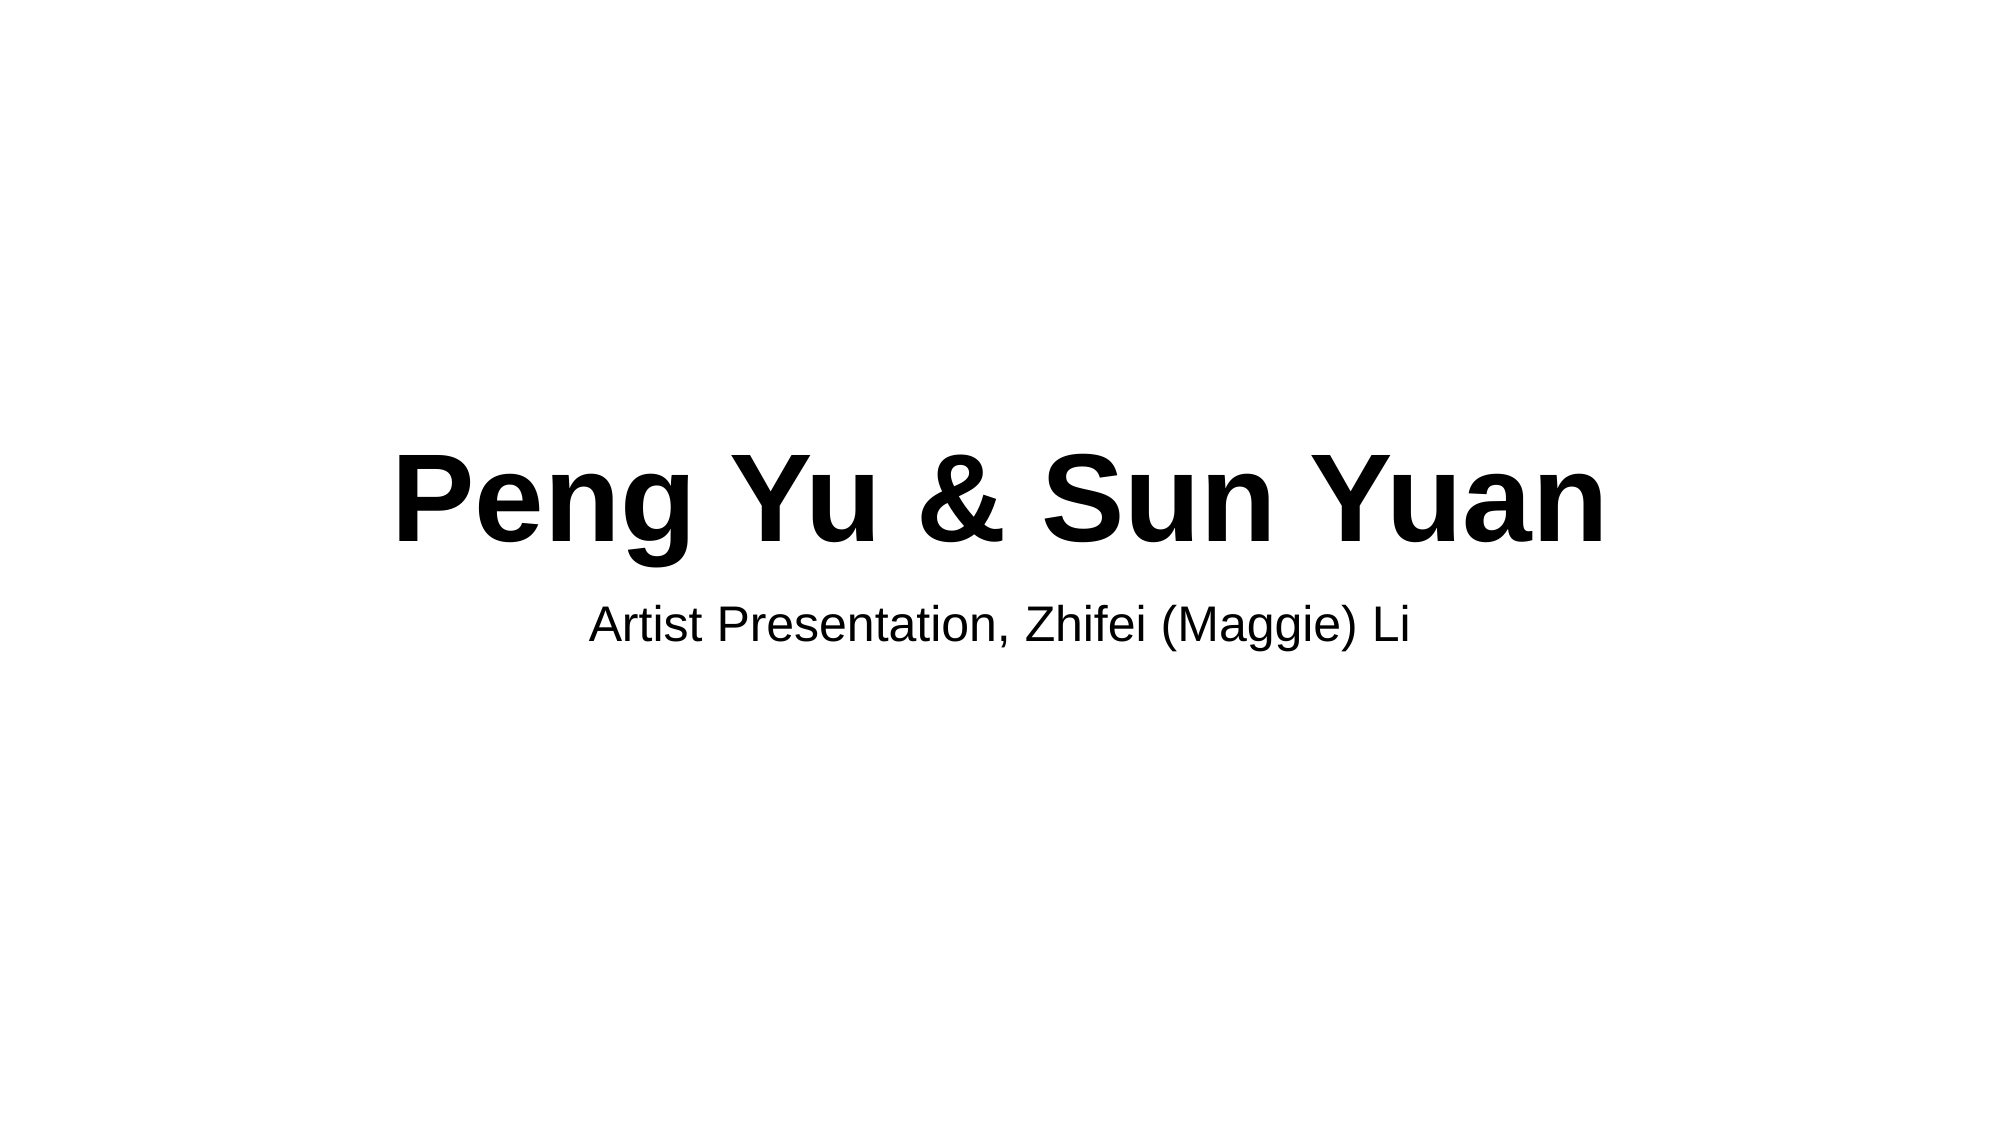

# Peng Yu & Sun Yuan
Artist Presentation, Zhifei (Maggie) Li